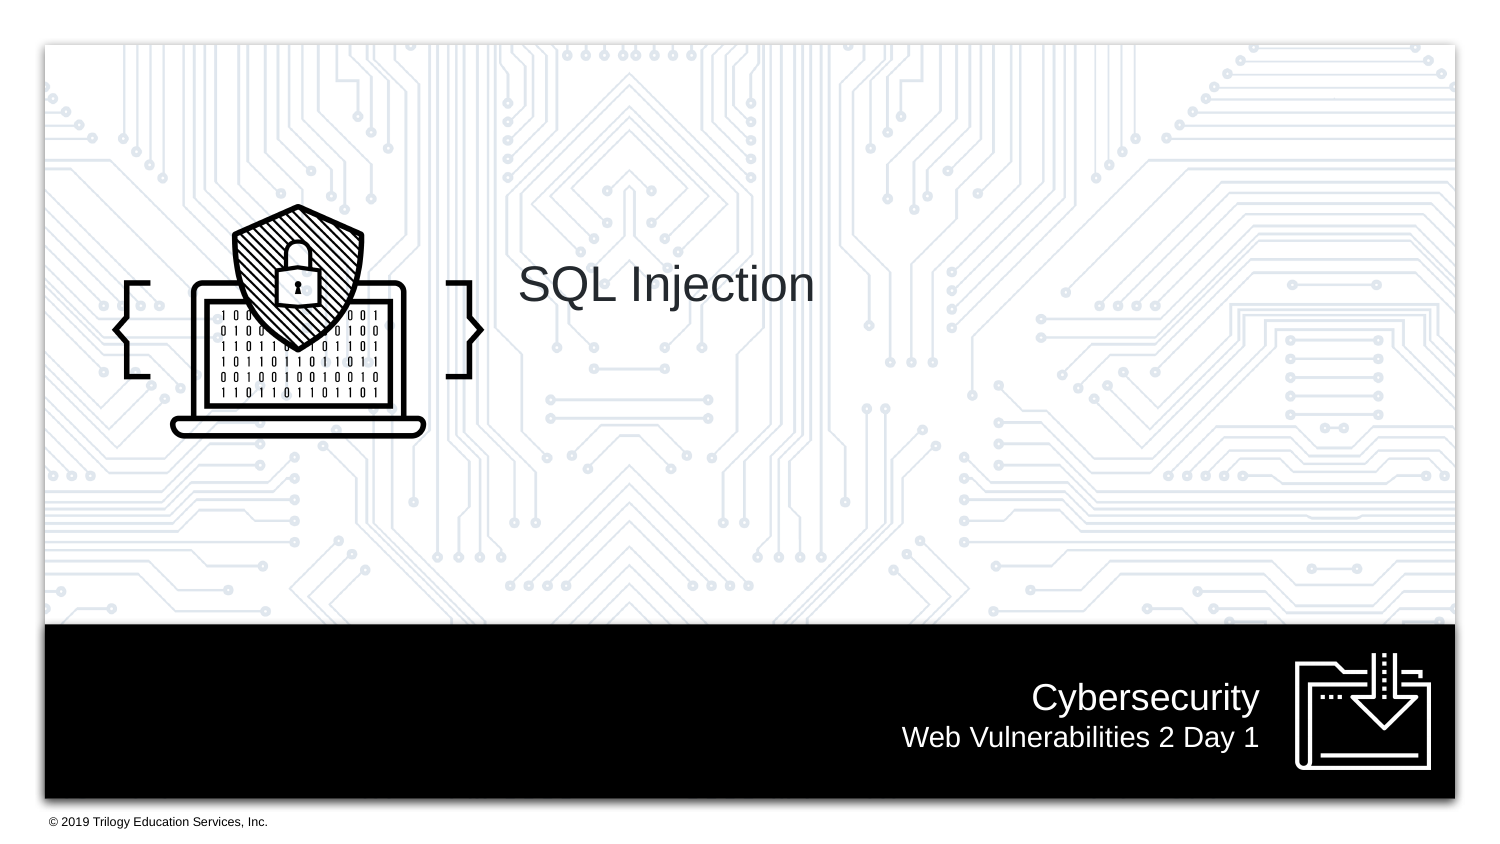

SQL Injection

# Web Vulnerabilities 2 Day 1